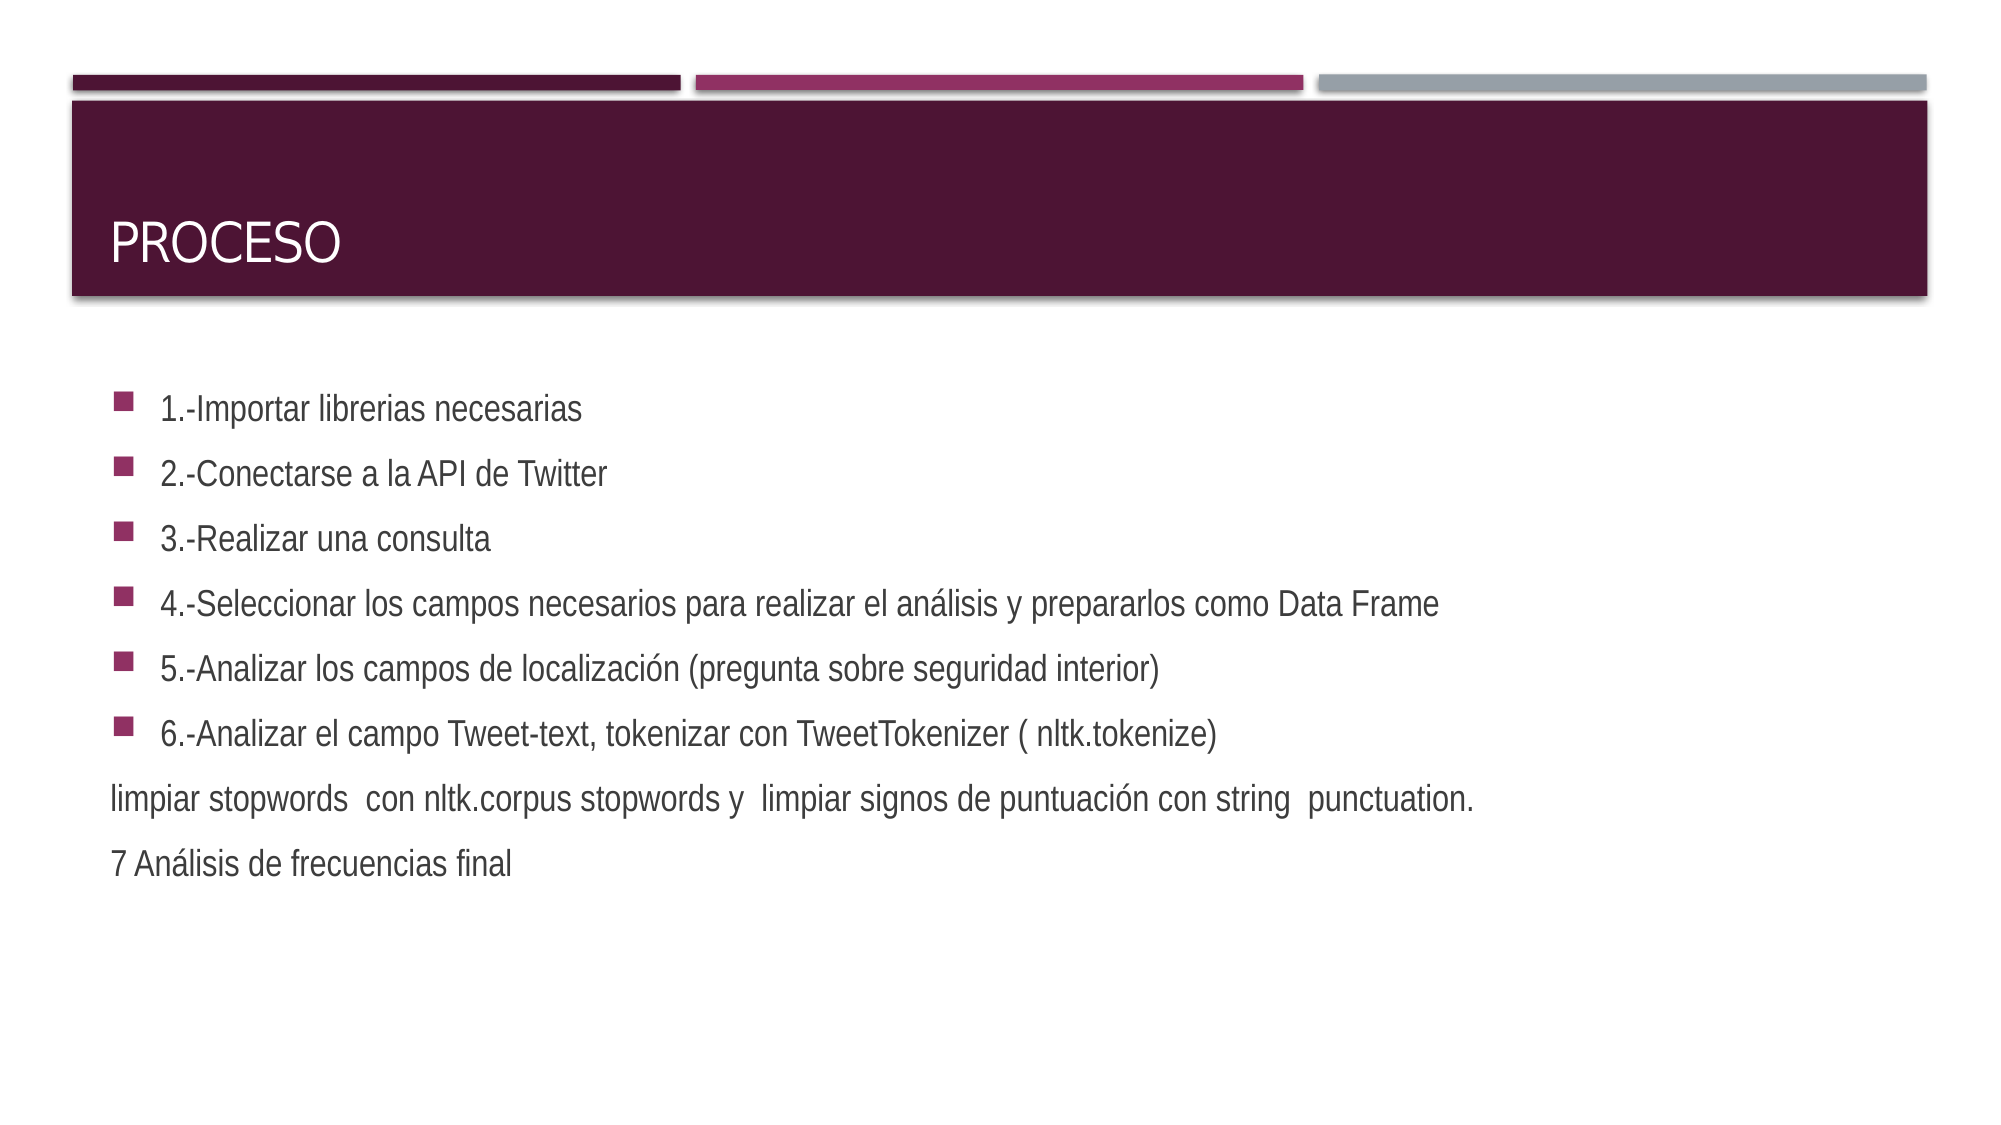

# proceso
1.-Importar librerias necesarias
2.-Conectarse a la API de Twitter
3.-Realizar una consulta
4.-Seleccionar los campos necesarios para realizar el análisis y prepararlos como Data Frame
5.-Analizar los campos de localización (pregunta sobre seguridad interior)
6.-Analizar el campo Tweet-text, tokenizar con TweetTokenizer ( nltk.tokenize)
limpiar stopwords  con nltk.corpus stopwords y  limpiar signos de puntuación con string  punctuation.
7 Análisis de frecuencias final